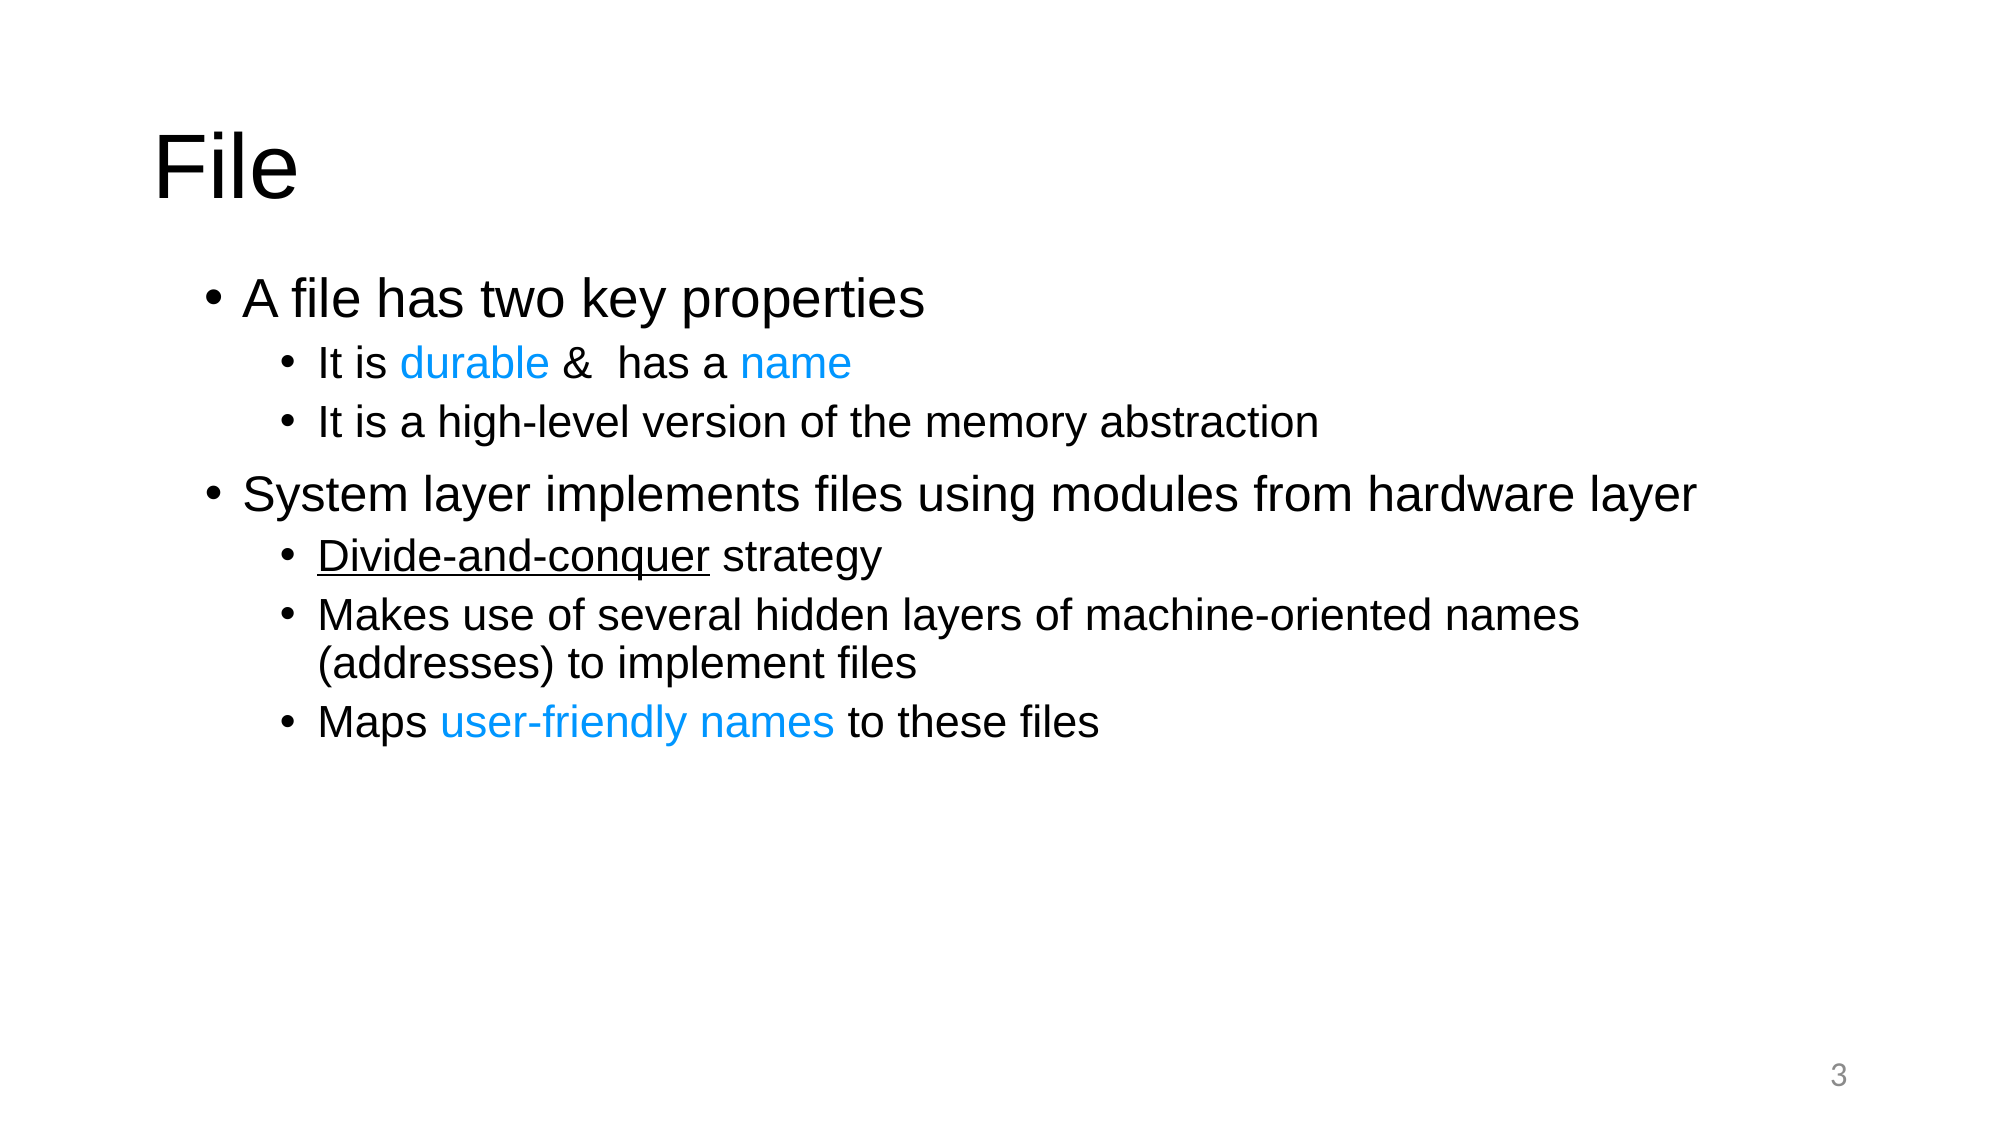

# File
A file has two key properties
It is durable &  has a name
It is a high-level version of the memory abstraction
System layer implements files using modules from hardware layer
Divide-and-conquer strategy
Makes use of several hidden layers of machine-oriented names (addresses) to implement files
Maps user-friendly names to these files
3